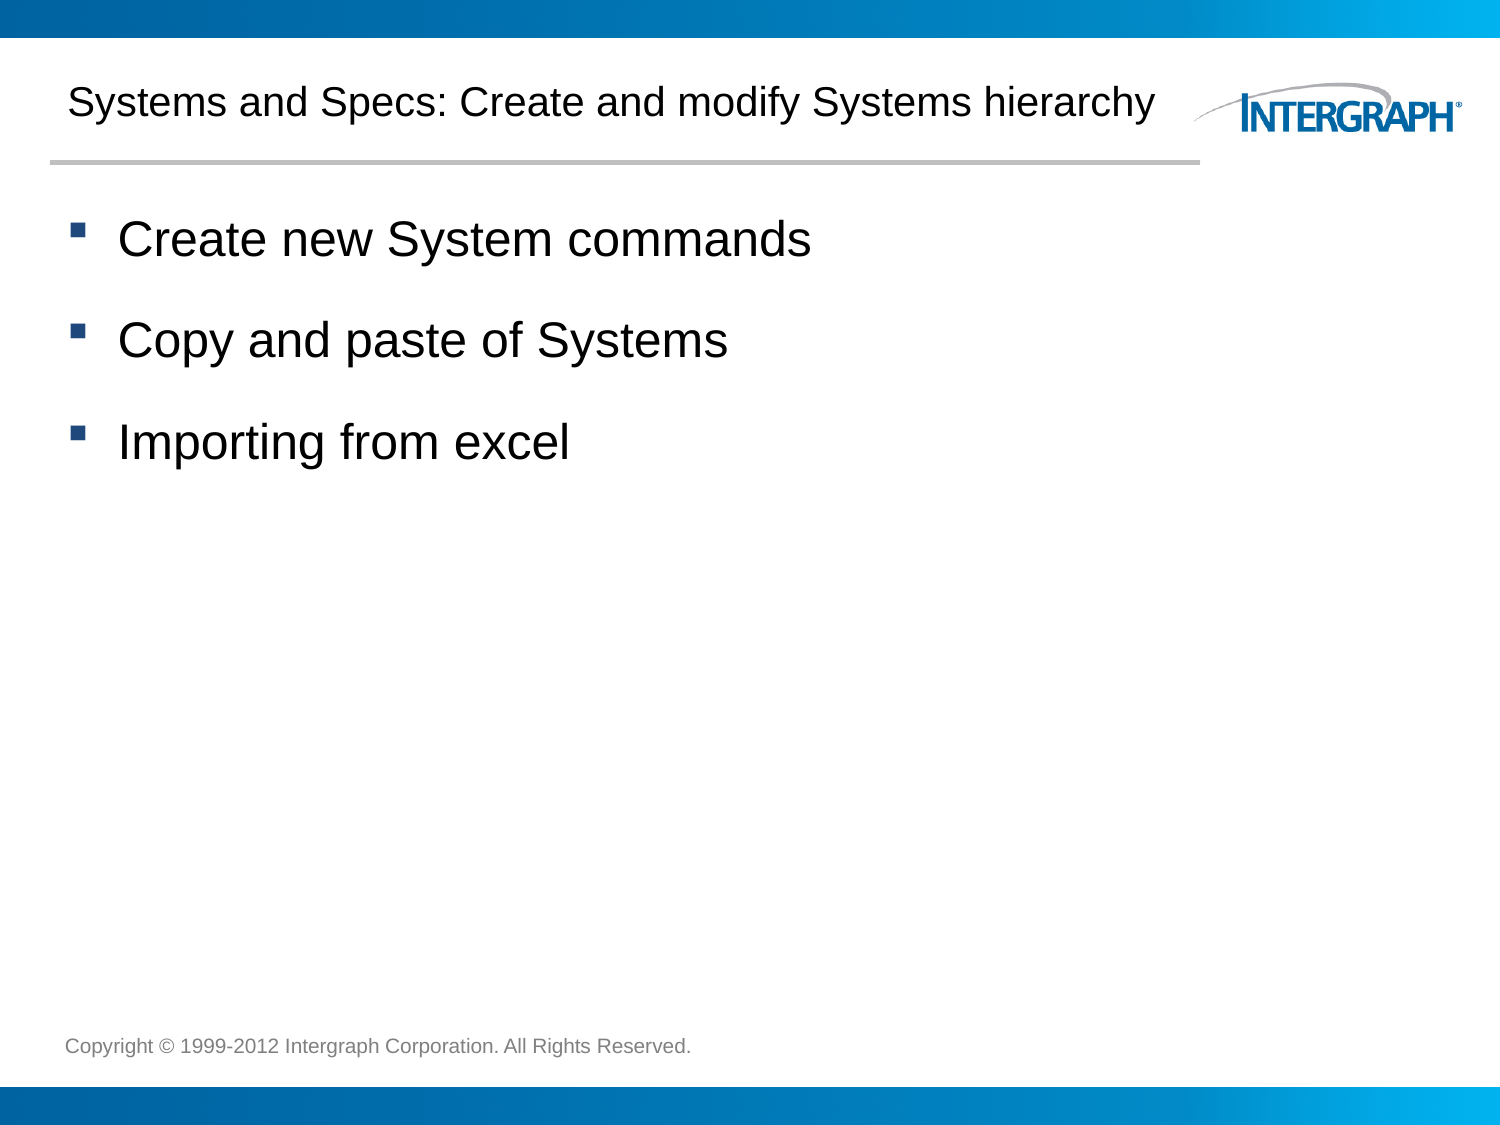

# Systems and Specs: Create and modify Systems hierarchy
  Create new System commands
  Copy and paste of Systems
  Importing from excel